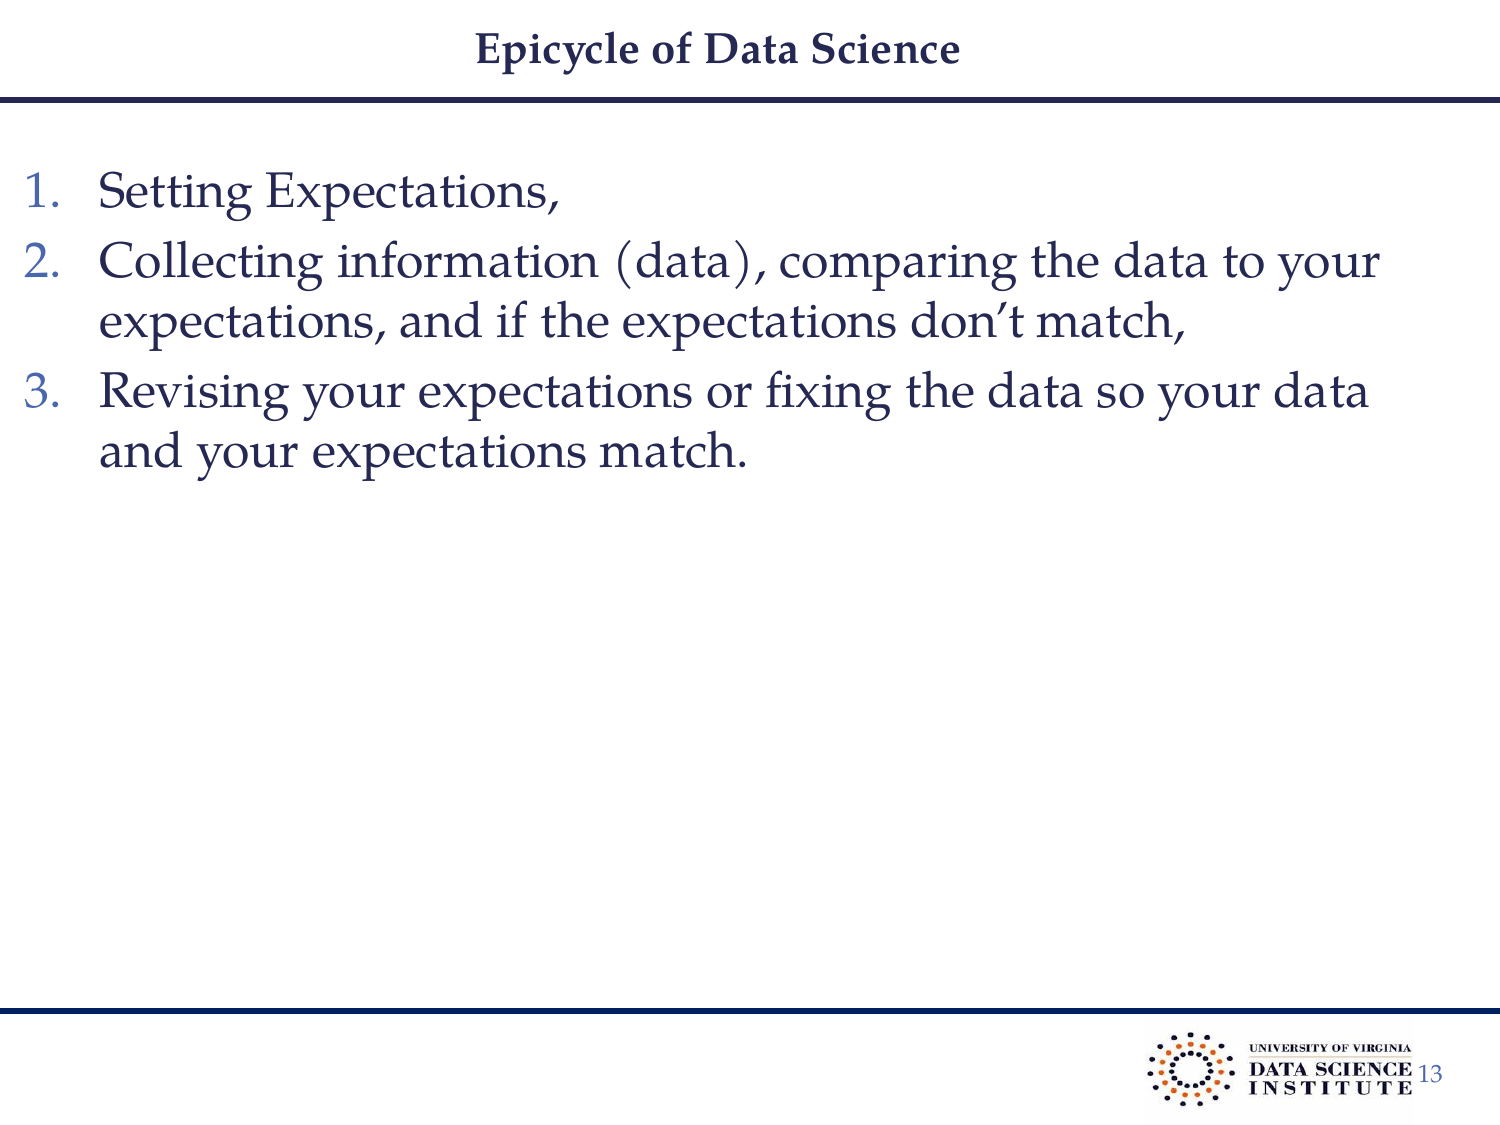

# Epicycle of Data Science
Setting Expectations,
Collecting information (data), comparing the data to your expectations, and if the expectations don’t match,
Revising your expectations or fixing the data so your data and your expectations match.

13